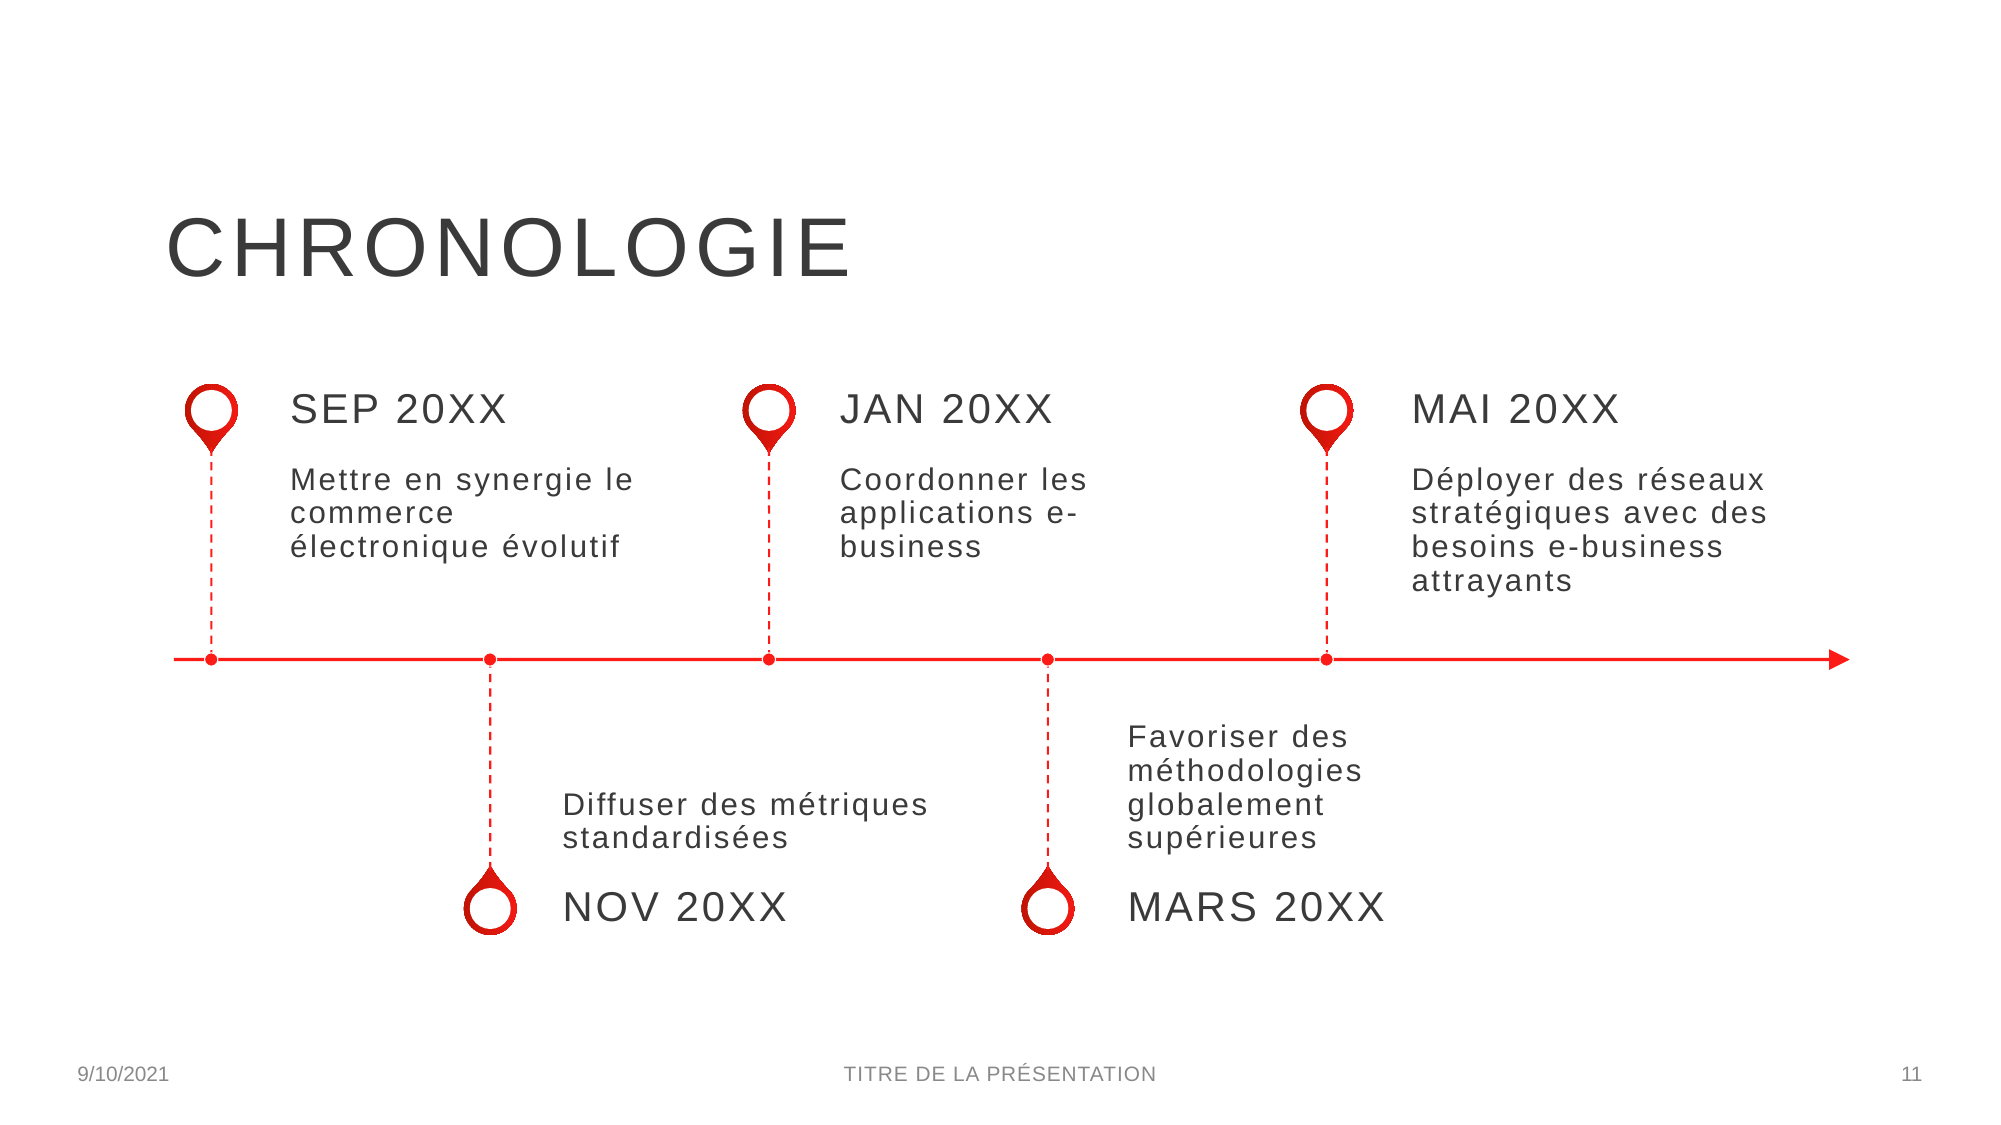

# CHRONOLOGIE
Mettre en synergie le commerce électronique évolutif
SEP 20XX
Diffuser des métriques standardisées
NOV 20XX
Coordonner les applications e-business
JAN 20XX
Favoriser des méthodologies globalement supérieures
MARS 20XX
Déployer des réseaux stratégiques avec des besoins e-business attrayants
MAI 20XX
9/10/2021
TITRE DE LA PRÉSENTATION
11